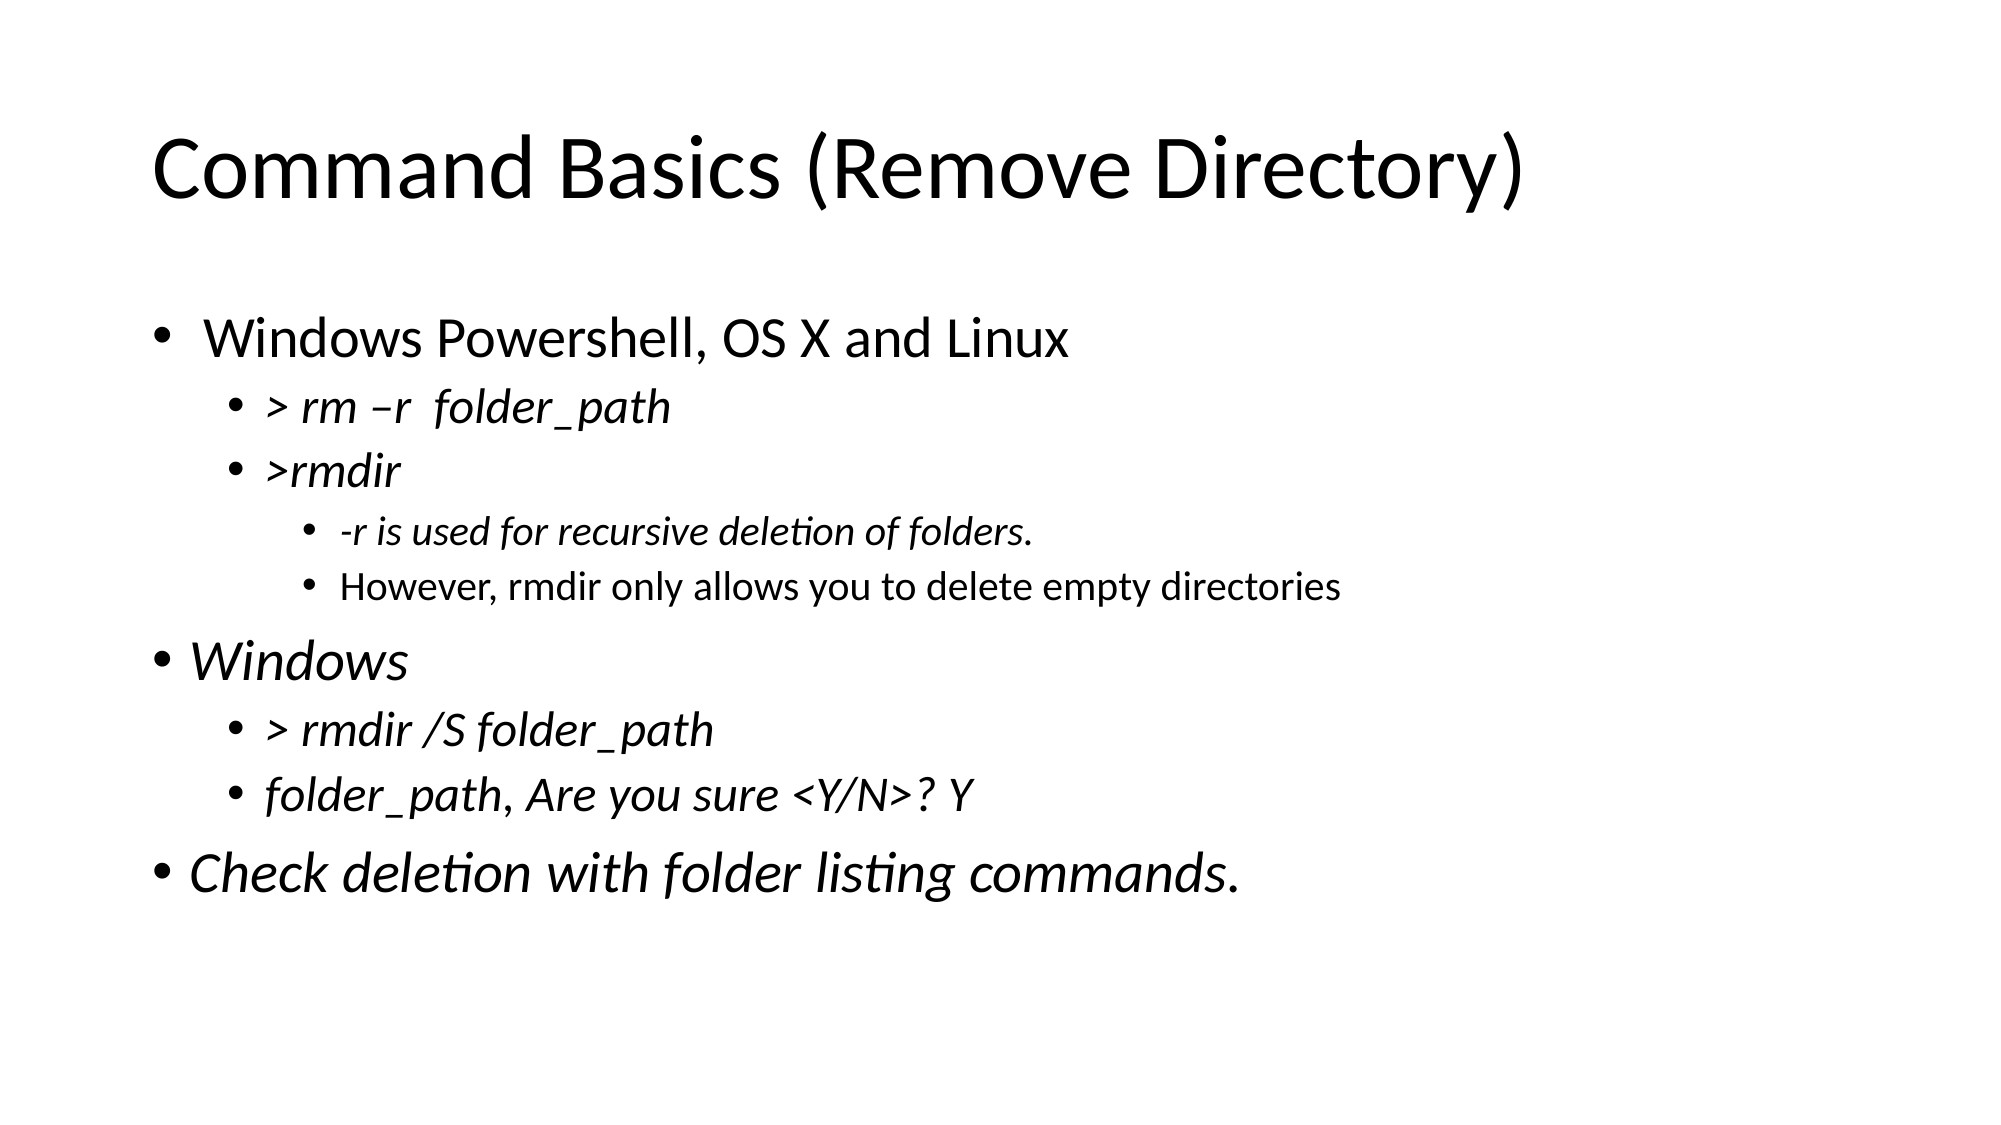

# Command Basics (Remove Directory)
 Windows Powershell, OS X and Linux
> rm –r  folder_path
>rmdir
-r is used for recursive deletion of folders.
However, rmdir only allows you to delete empty directories
Windows
> rmdir /S folder_path
folder_path, Are you sure <Y/N>? Y
Check deletion with folder listing commands.